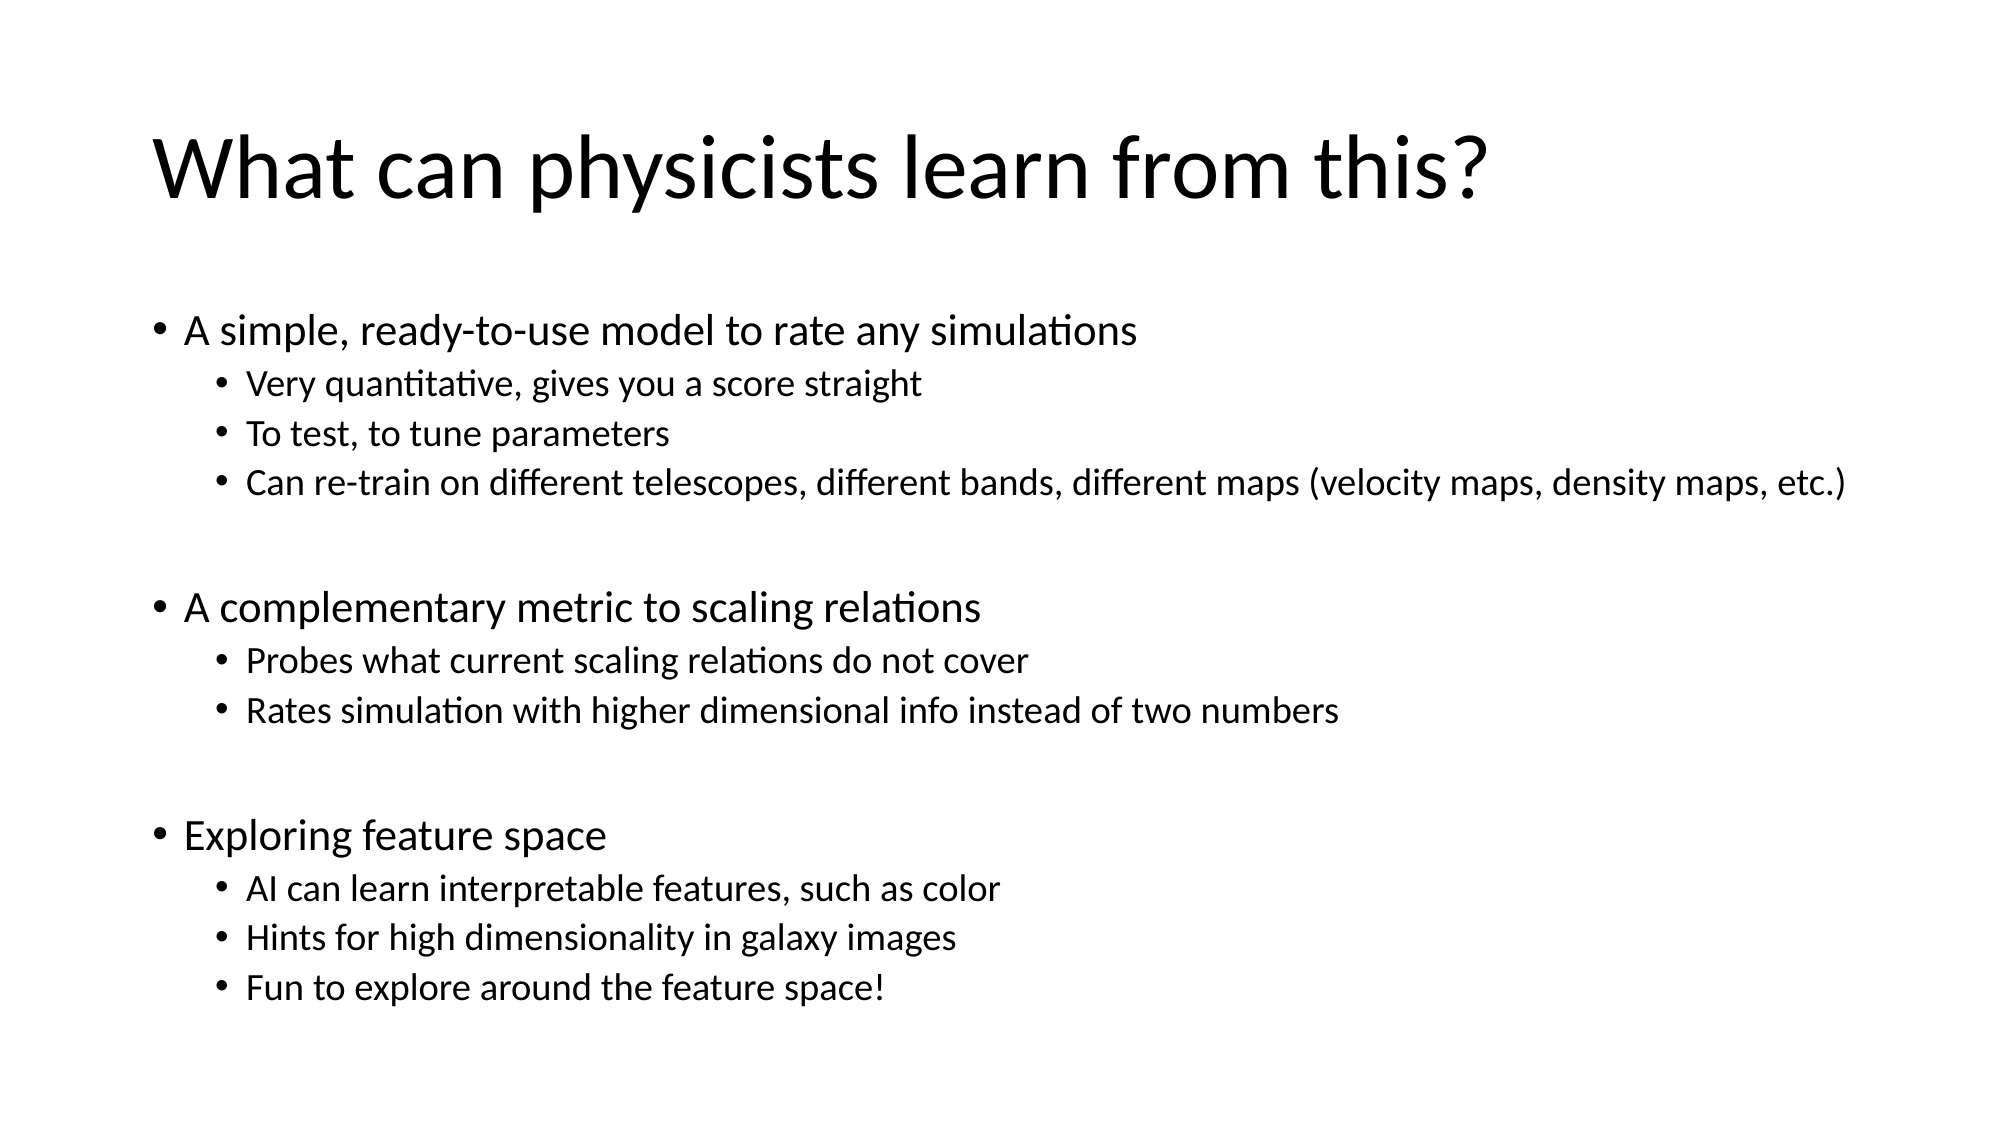

# What can physicists learn from this?
A simple, ready-to-use model to rate any simulations
Very quantitative, gives you a score straight
To test, to tune parameters
Can re-train on different telescopes, different bands, different maps (velocity maps, density maps, etc.)

A complementary metric to scaling relations
Probes what current scaling relations do not cover
Rates simulation with higher dimensional info instead of two numbers

Exploring feature space
AI can learn interpretable features, such as color
Hints for high dimensionality in galaxy images
Fun to explore around the feature space!